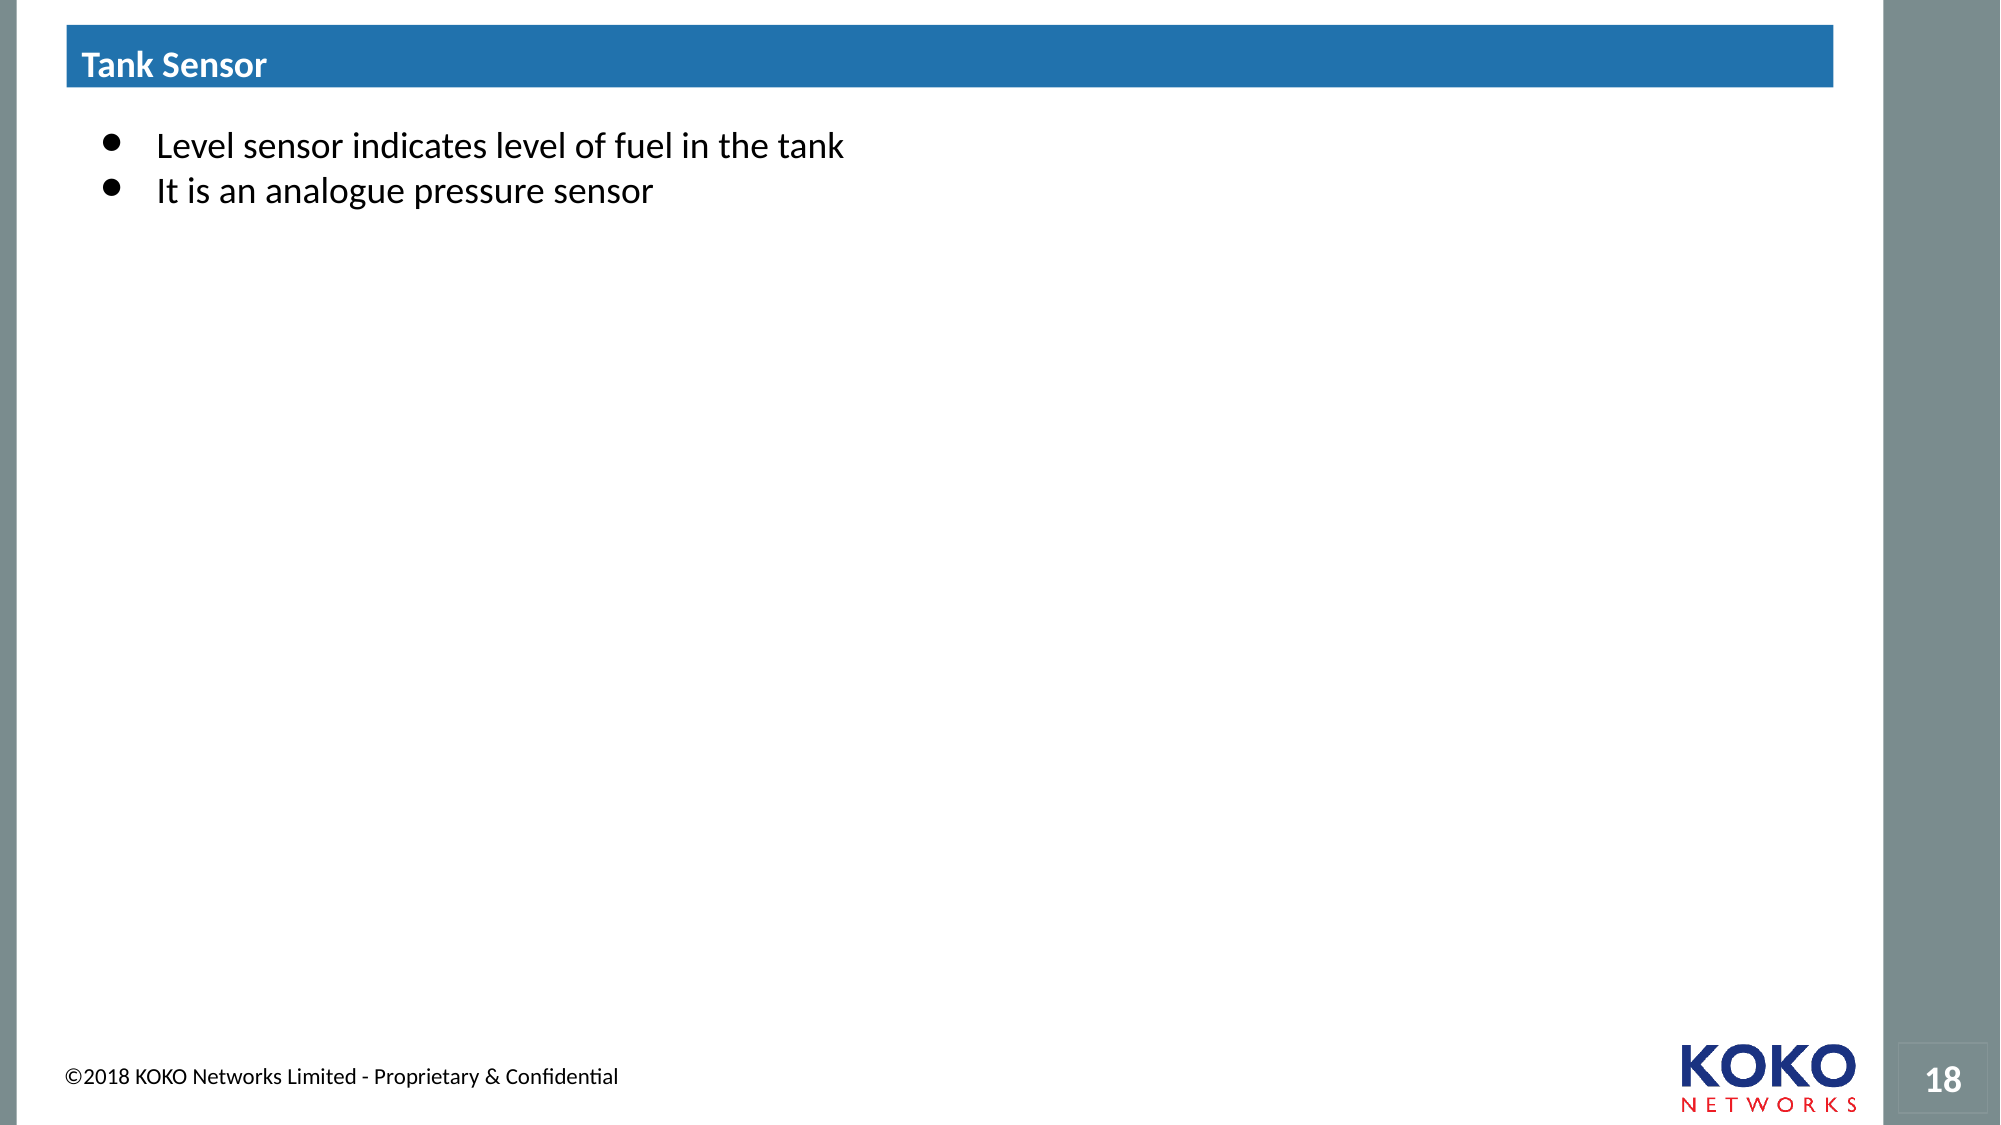

Tank Sensor
Level sensor indicates level of fuel in the tank
It is an analogue pressure sensor

#
18